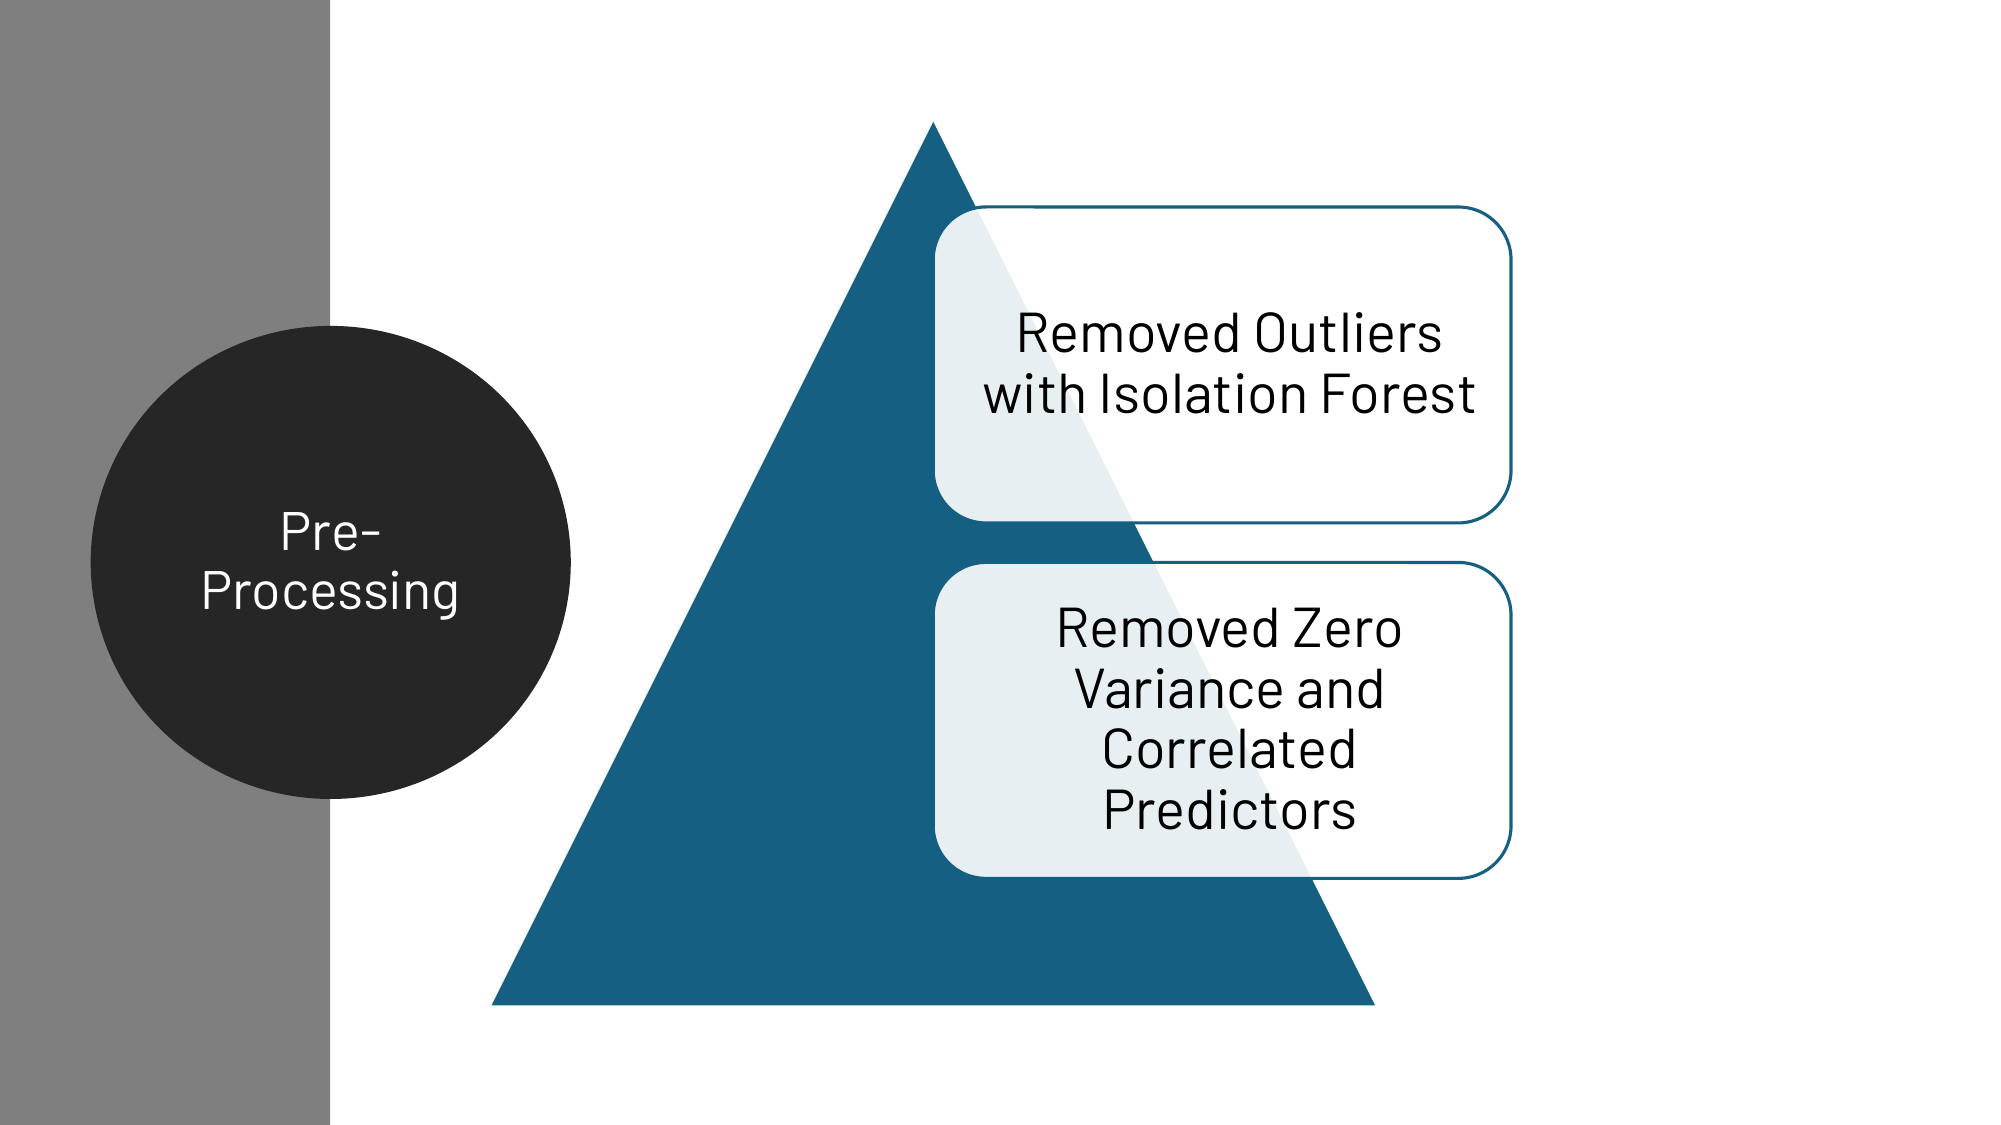

Removed Outliers with Isolation Forest
Removed Zero Variance and Correlated Predictors
Pre-Processing